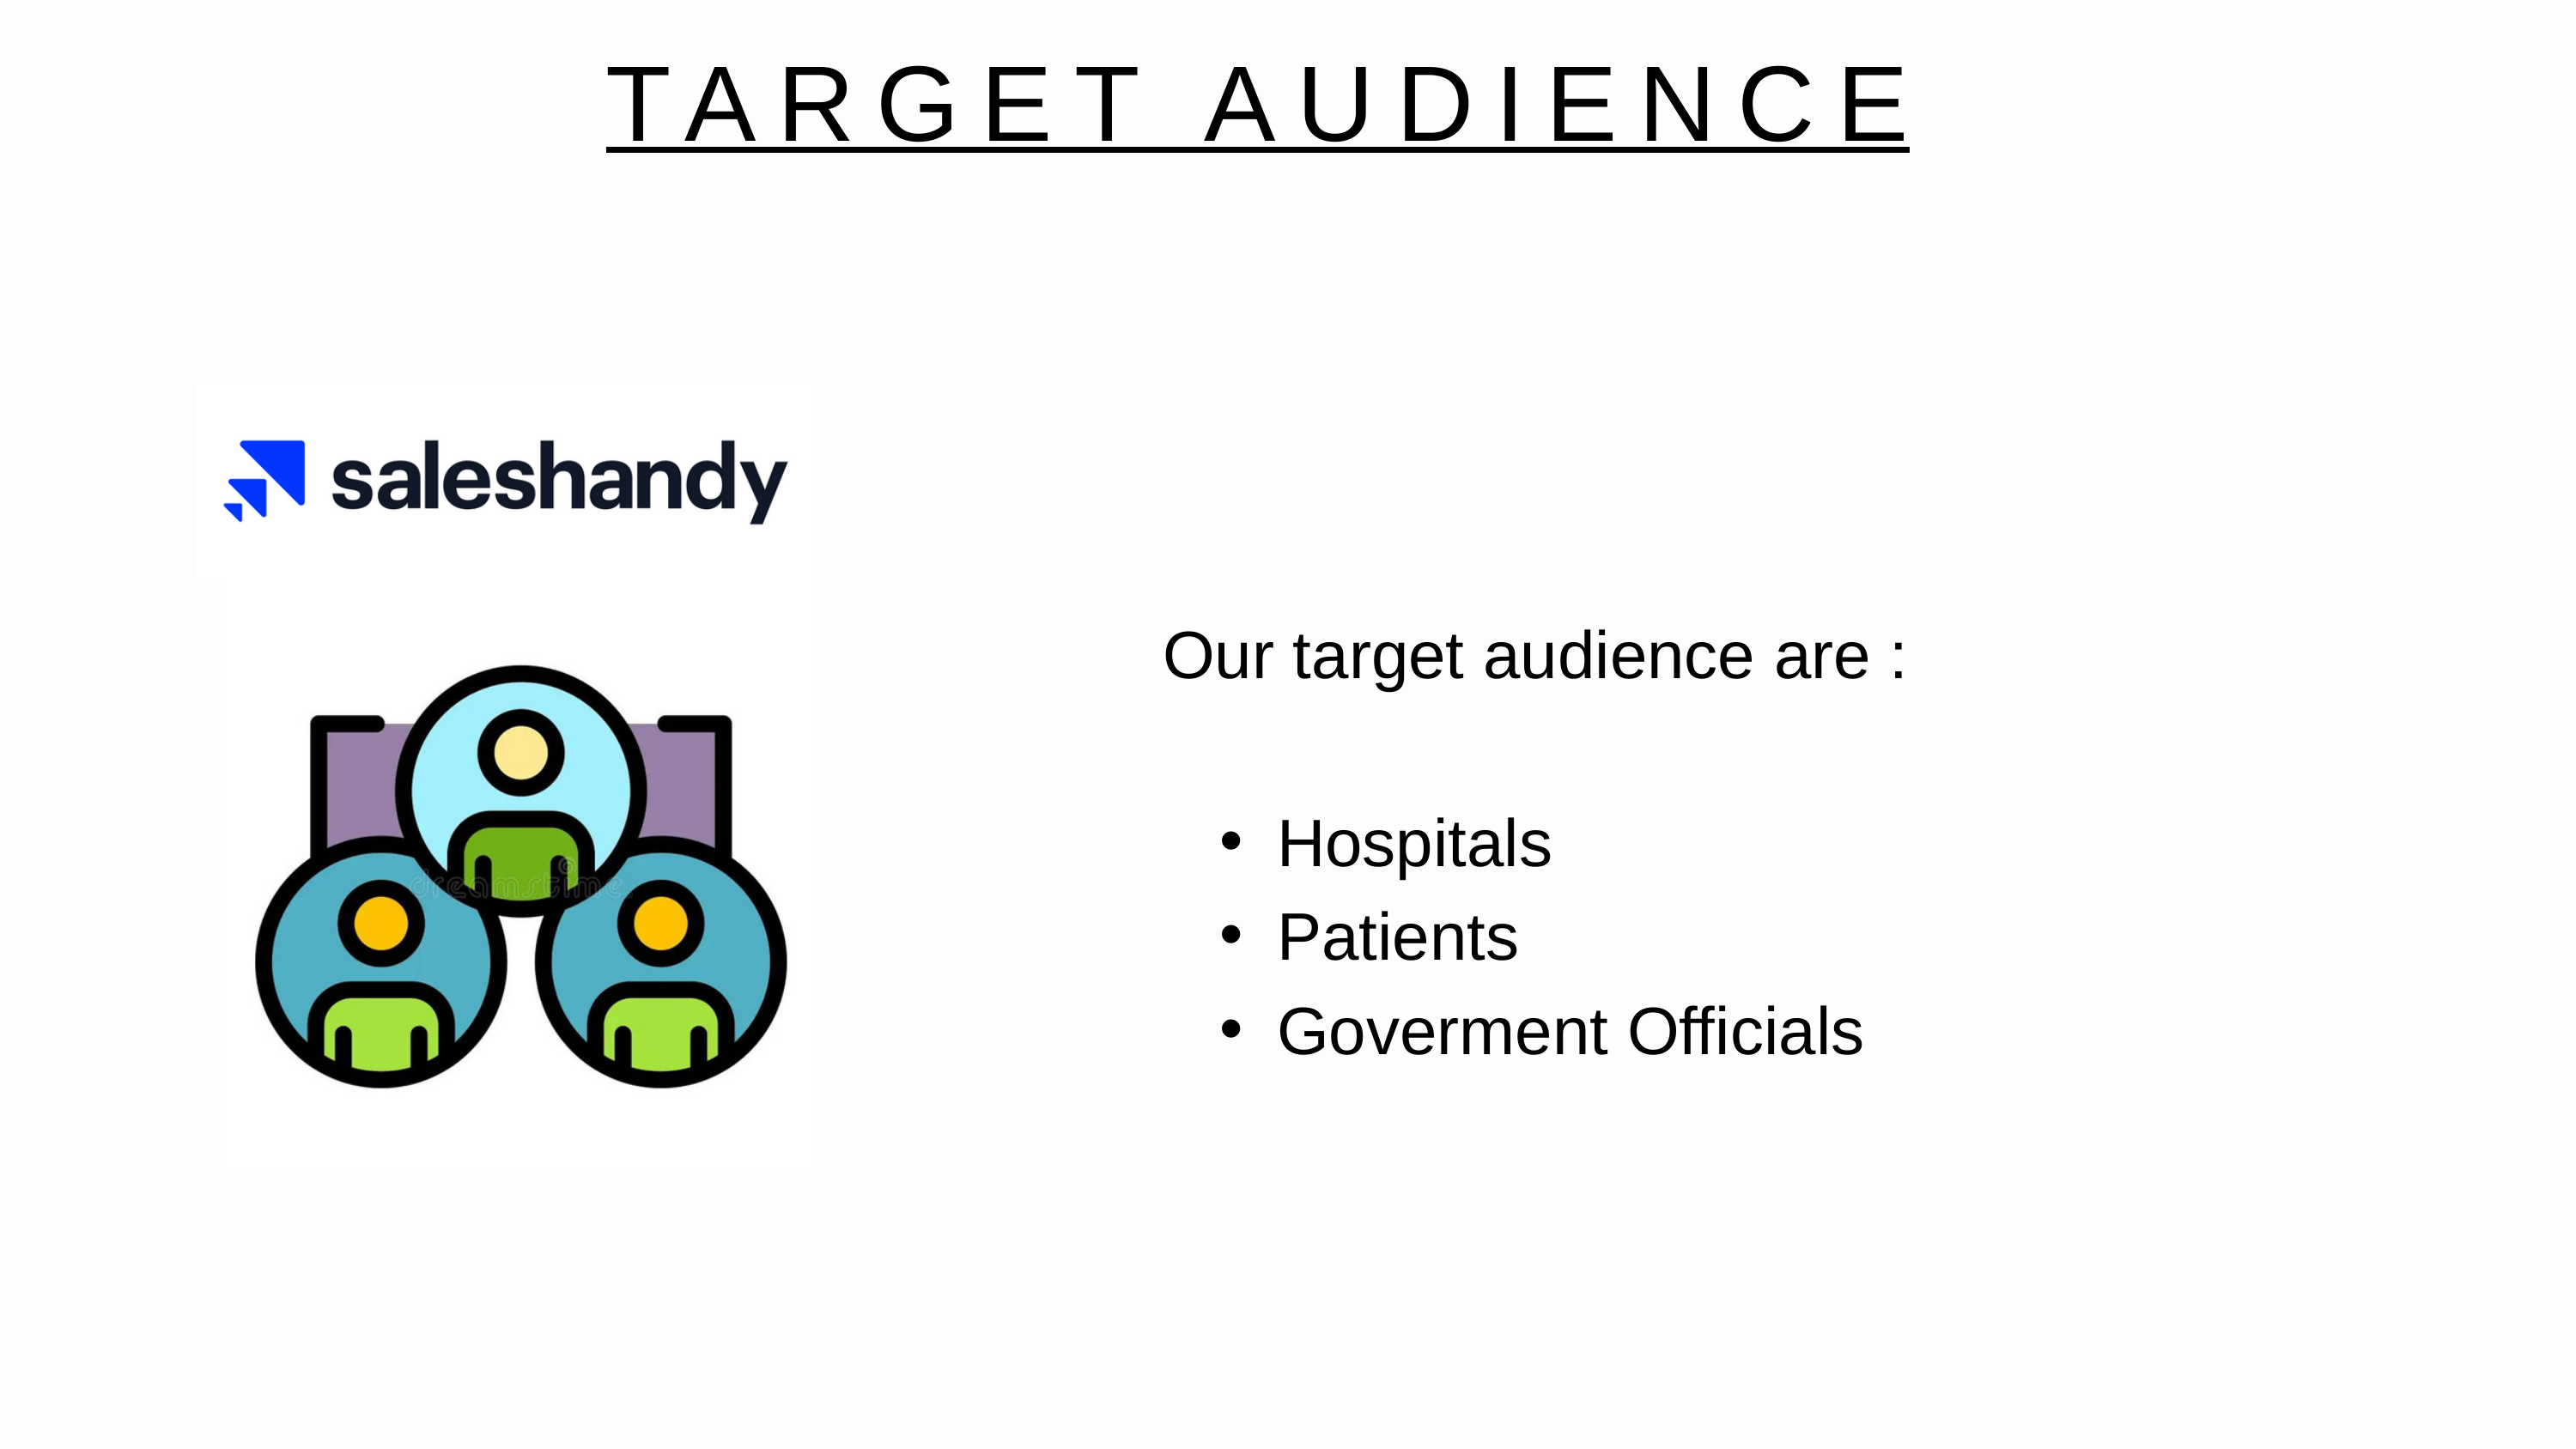

TARGET AUDIENCE

Our target audience are :

Hospitals
Patients
Goverment Officials